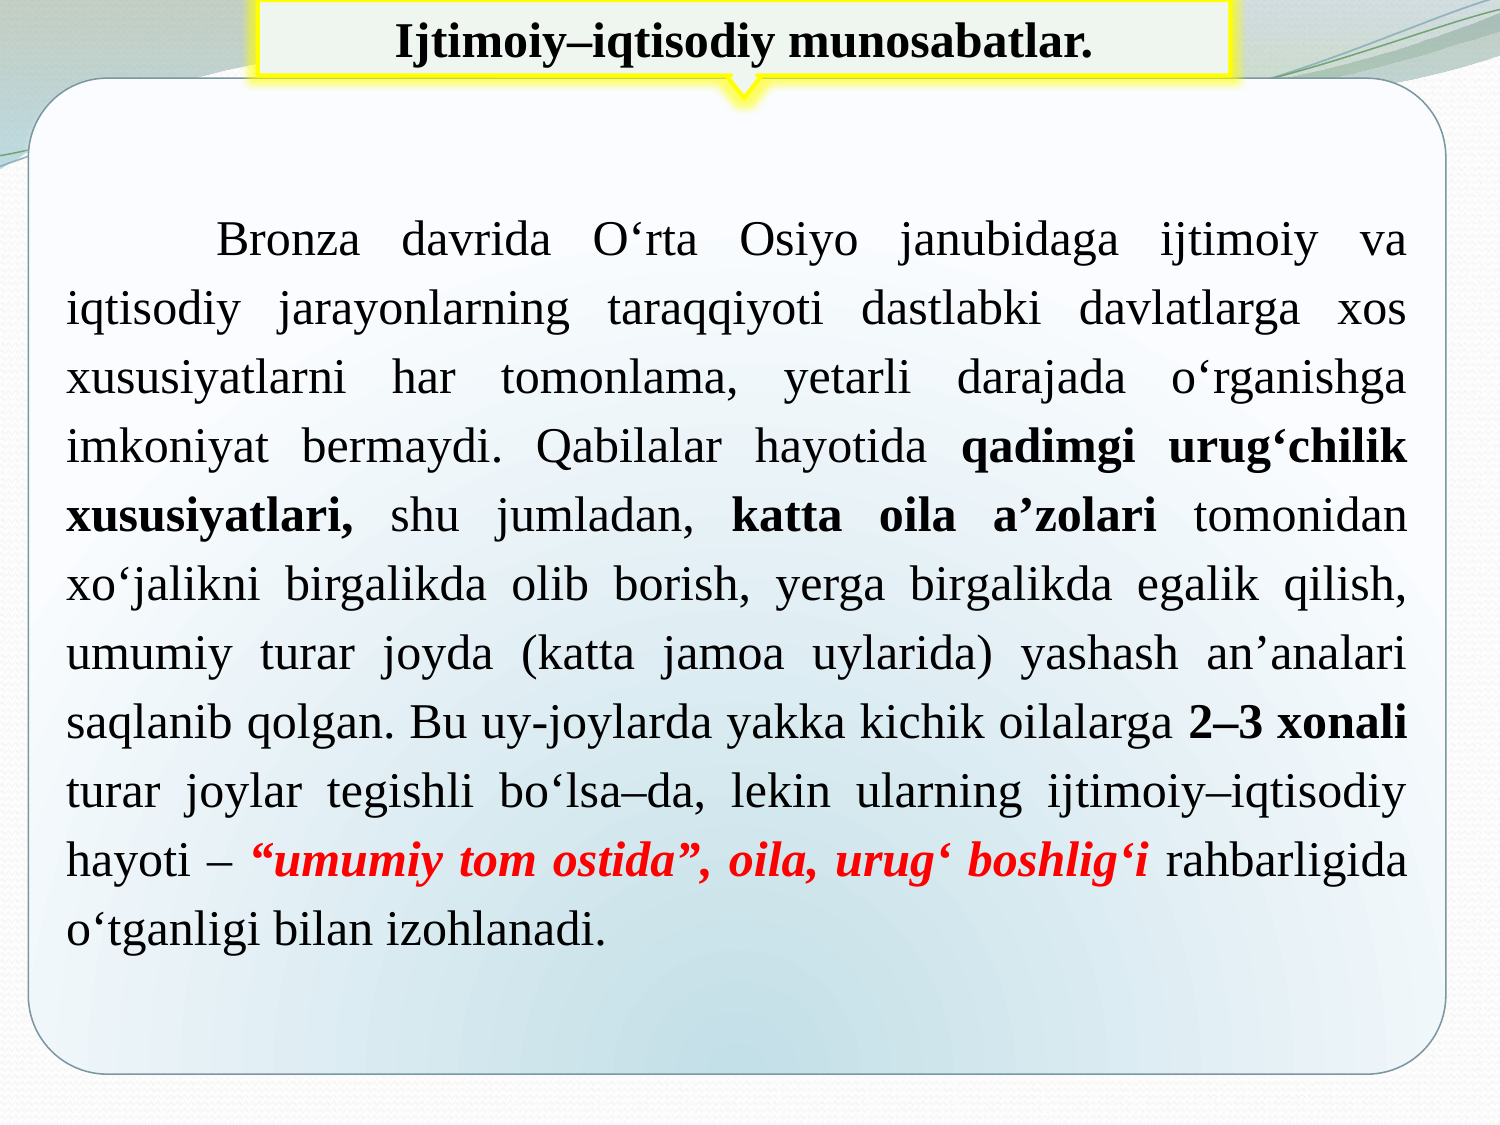

Ijtimoiy–iqtisodiy munosabatlar.
	Bronza davrida O‘rta Osiyo janubidaga ijtimoiy va iqtisodiy jarayonlarning taraqqiyoti dastlabki davlatlarga xos xususiyatlarni har tomonlama, yetarli darajada o‘rganishga imkoniyat bermaydi. Qabilalar hayotida qadimgi urug‘chilik xususiyatlari, shu jumladan, katta oila a’zolari tomonidan xo‘jalikni birgalikda olib borish, yerga bir­galikda egalik qilish, umumiy turar joyda (katta jamoa uylarida) yashash an’analari saqlanib qolgan. Bu uy-joylarda yakka kichik oilalarga 2–3 xonali turar joylar tegishli bo‘lsa–da, lekin ularning ijtimoiy–iqtisodiy hayoti – “umumiy tom ostida”, oila, urug‘ boshlig‘i rahbarligida o‘tganligi bilan izohlanadi.